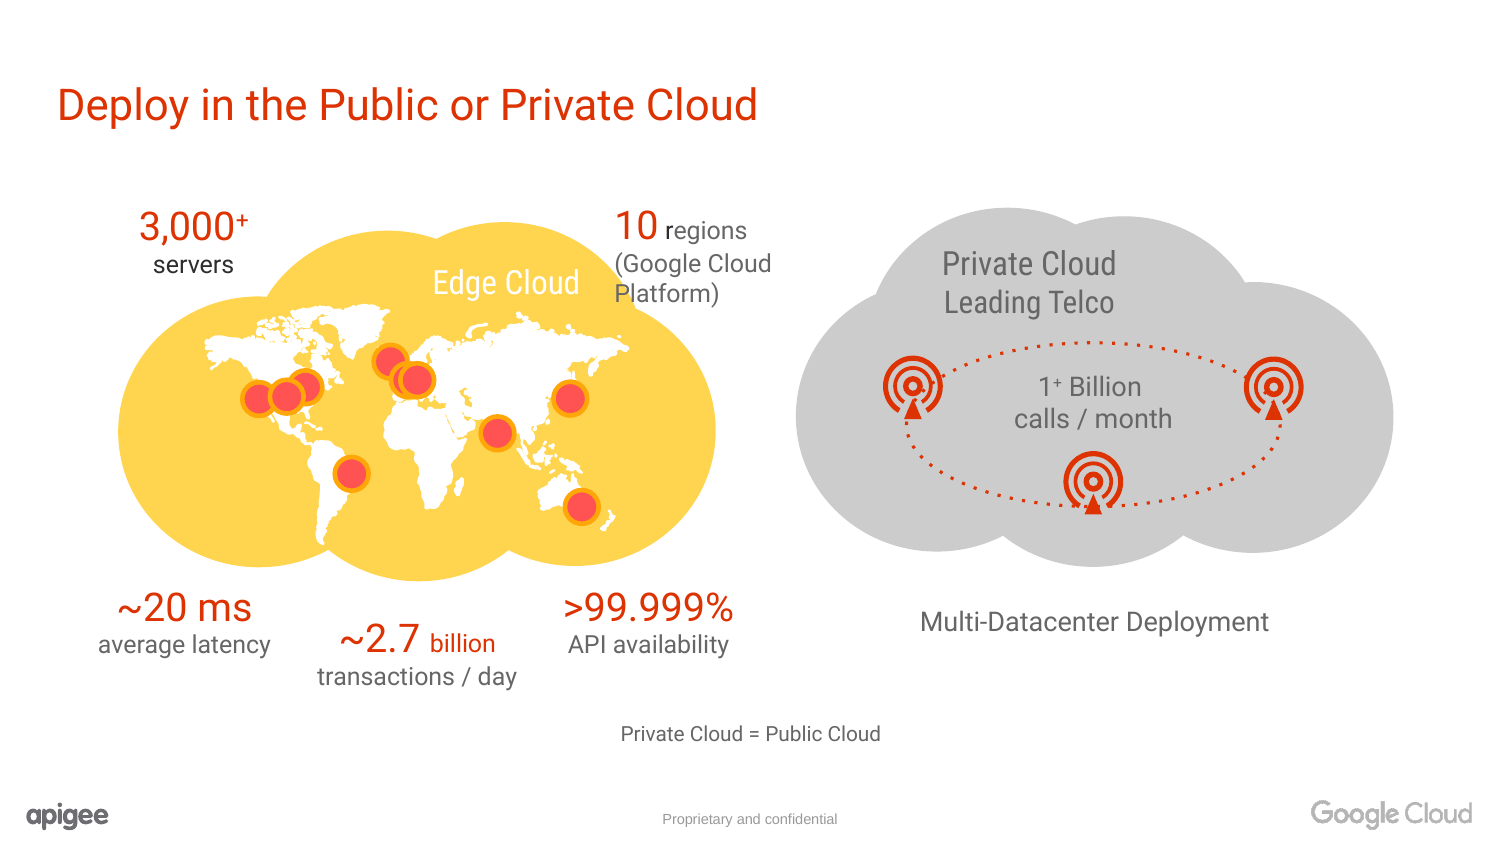

Deploy in the Public or Private Cloud

10 regions
(Google Cloud Platform)
3,000+
servers

Private Cloud
Leading Telco
Edge Cloud

1+ Billion
calls / month

~20 ms
average latency
>99.999%
API availability
Multi-Datacenter Deployment
~2.7 billion
transactions / day
Private Cloud = Public Cloud